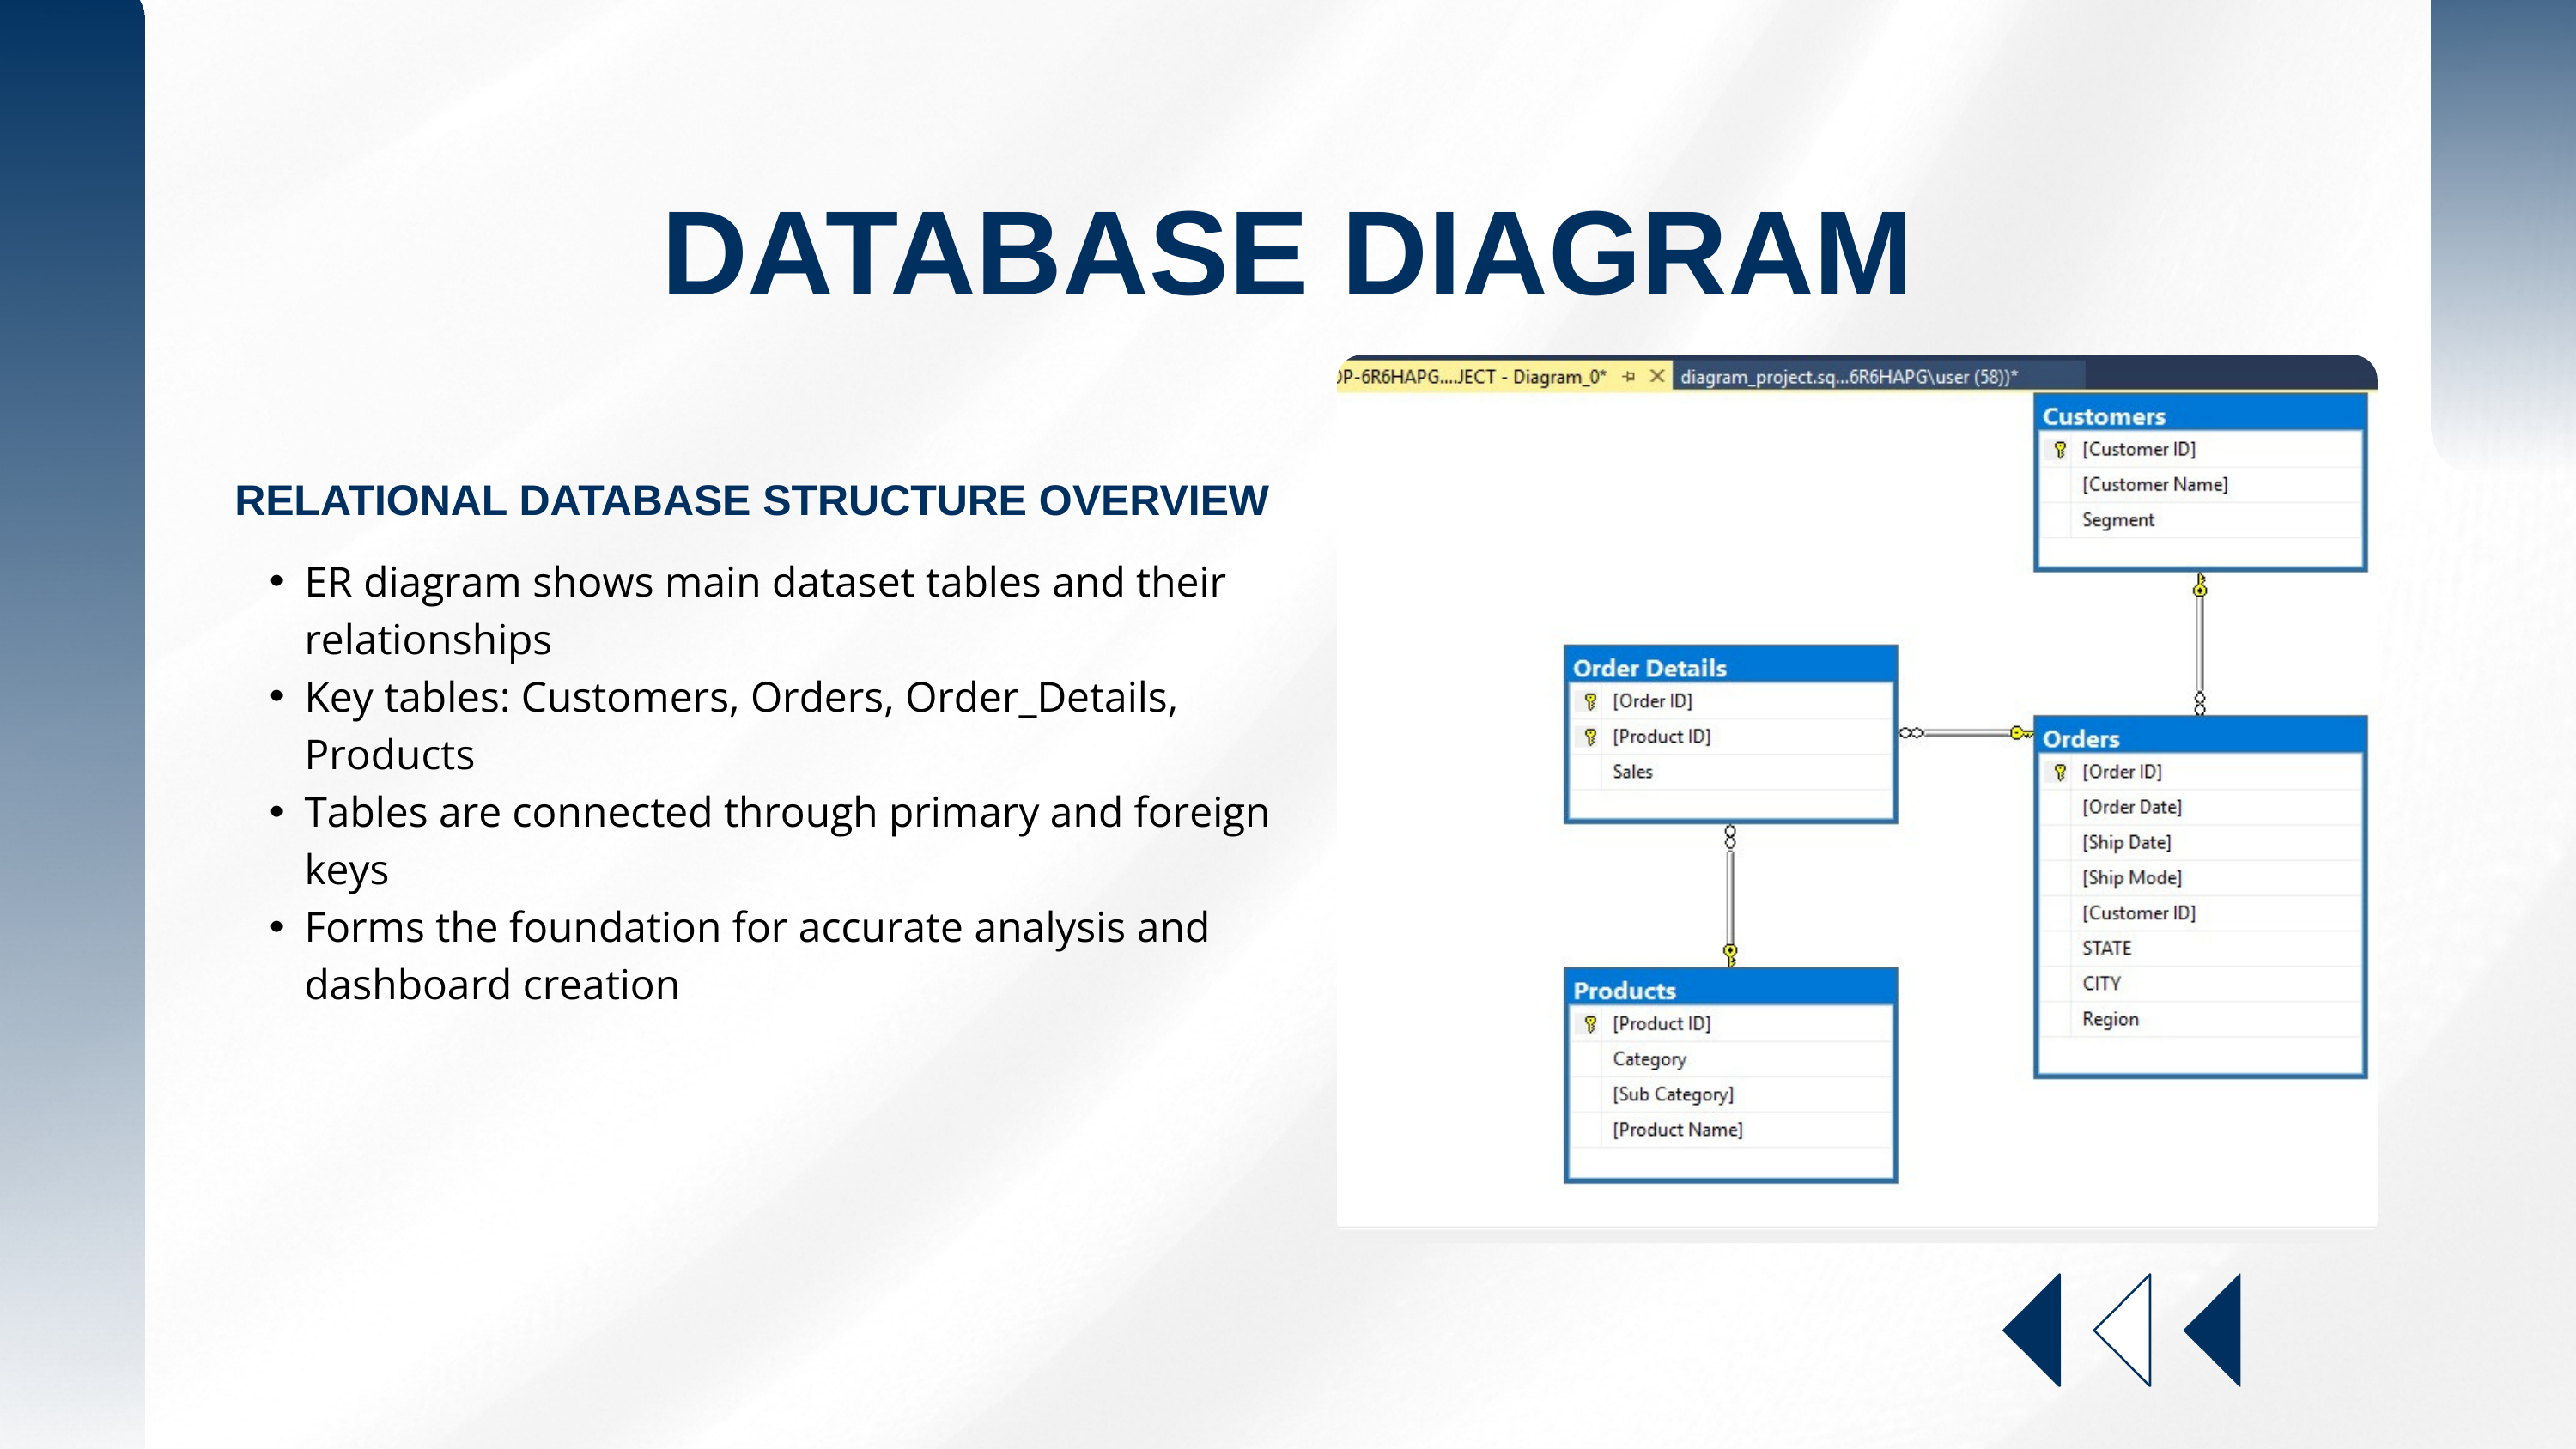

DATABASE DIAGRAM

RELATIONAL DATABASE STRUCTURE OVERVIEW
ER diagram shows main dataset tables and their relationships
Key tables: Customers, Orders, Order_Details, Products
Tables are connected through primary and foreign keys
Forms the foundation for accurate analysis and dashboard creation